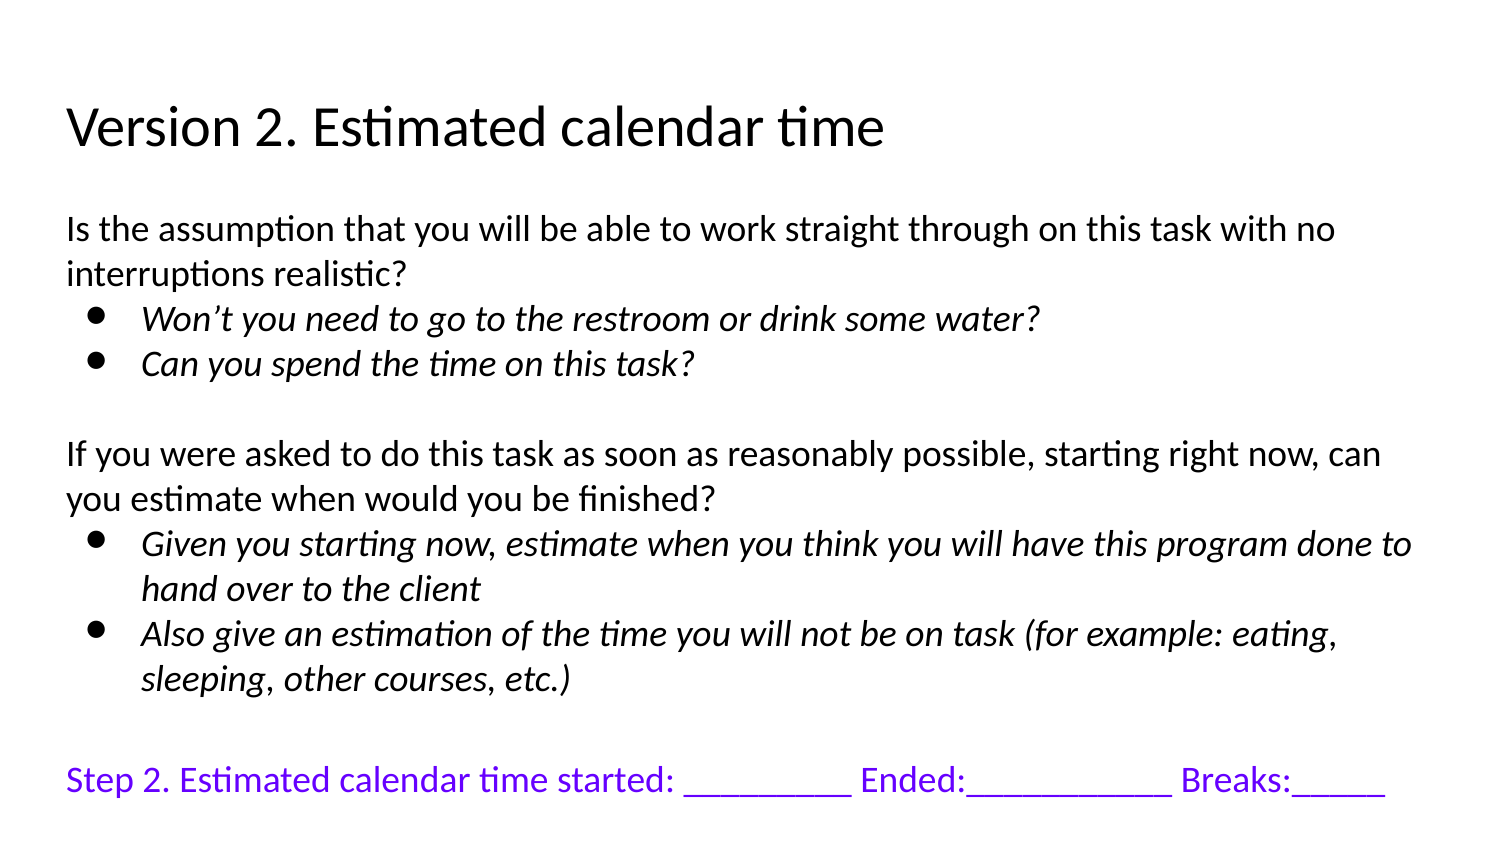

# Version 2. Estimated calendar time
Is the assumption that you will be able to work straight through on this task with no interruptions realistic?
Won’t you need to go to the restroom or drink some water?
Can you spend the time on this task?
If you were asked to do this task as soon as reasonably possible, starting right now, can you estimate when would you be finished?
Given you starting now, estimate when you think you will have this program done to hand over to the client
Also give an estimation of the time you will not be on task (for example: eating, sleeping, other courses, etc.)
Step 2. Estimated calendar time started: _________ Ended:___________ Breaks:_____